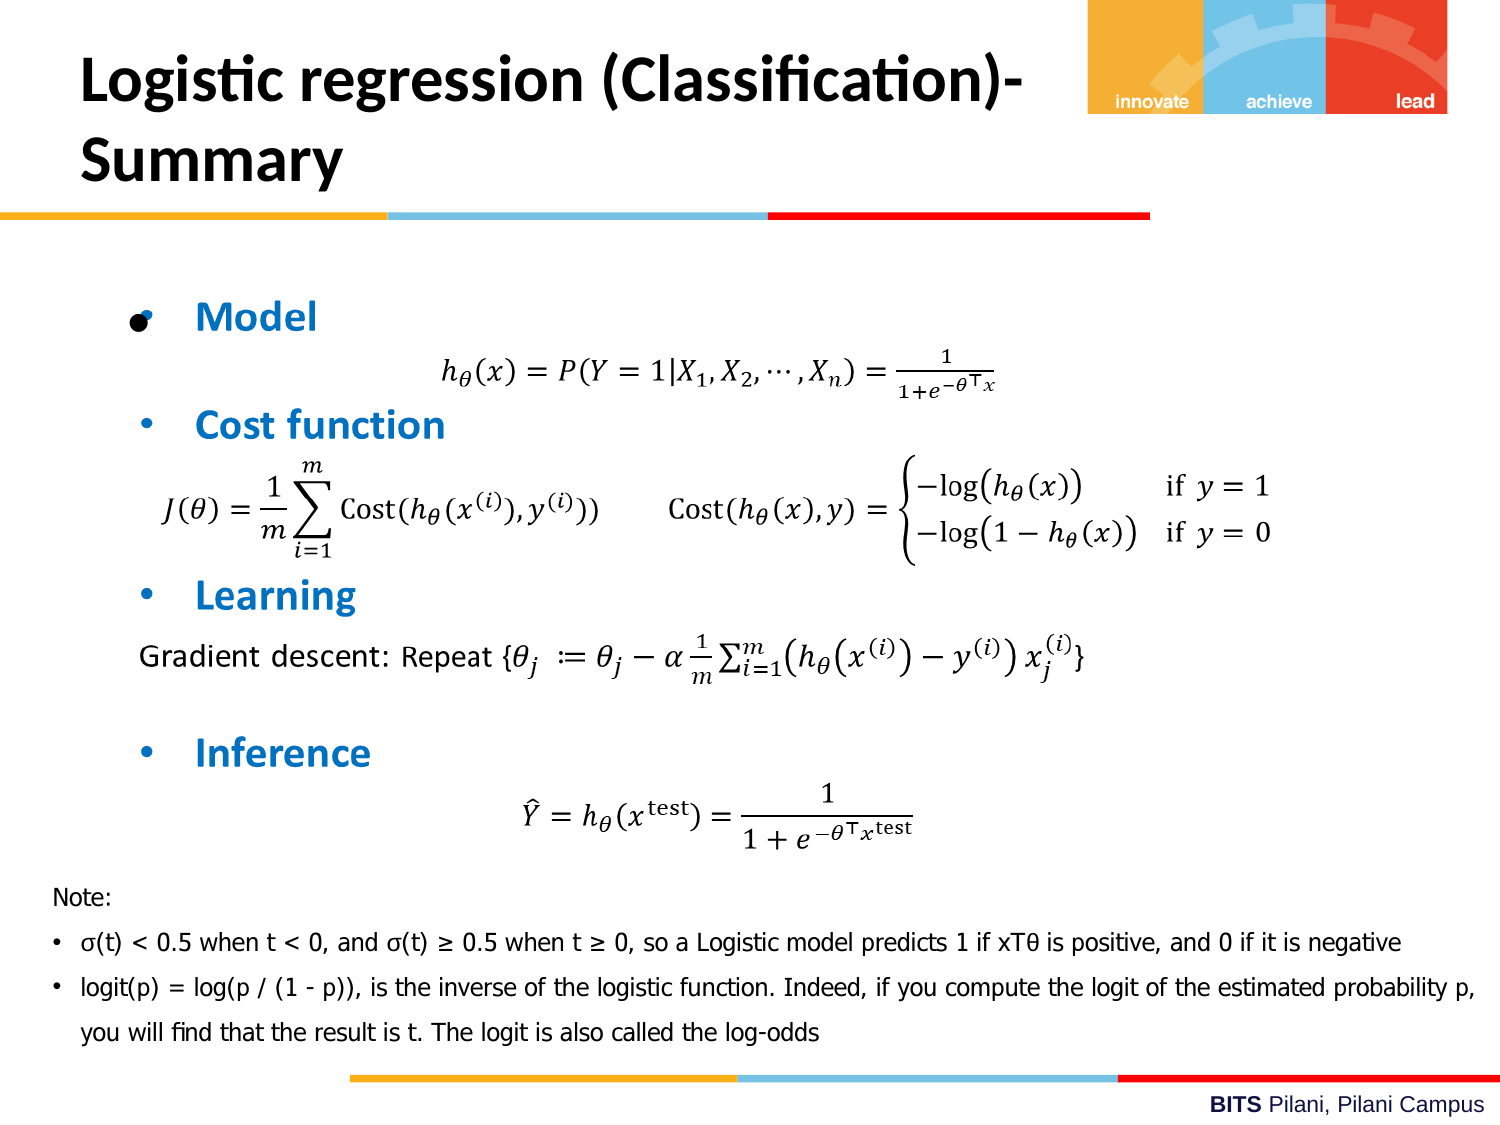

# Logistic regression (Classification)- Summary

Note:
σ(t) < 0.5 when t < 0, and σ(t) ≥ 0.5 when t ≥ 0, so a Logistic model predicts 1 if xTθ is positive, and 0 if it is negative
logit(p) = log(p / (1 - p)), is the inverse of the logistic function. Indeed, if you compute the logit of the estimated probability p, you will find that the result is t. The logit is also called the log-odds